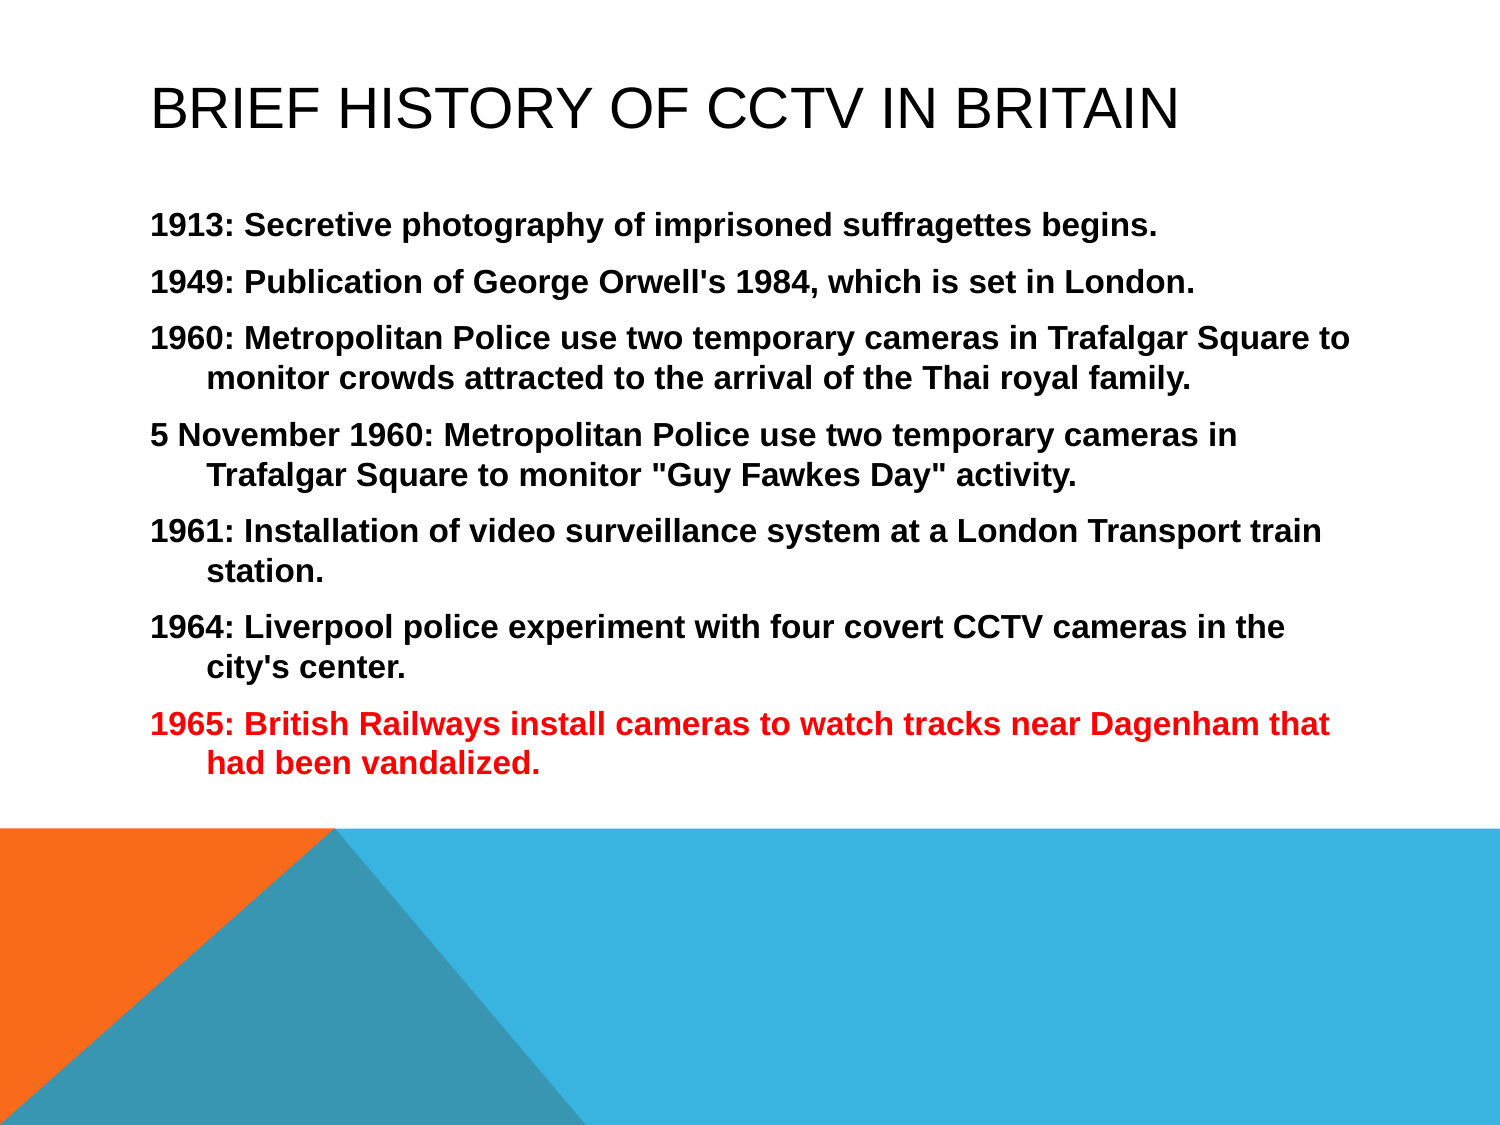

1913: Secretive photography of imprisoned suffragettes begins.
1949: Publication of George Orwell's 1984, which is set in London.
1960: Metropolitan Police use two temporary cameras in Trafalgar Square to monitor crowds attracted to the arrival of the Thai royal family.
5 November 1960: Metropolitan Police use two temporary cameras in Trafalgar Square to monitor "Guy Fawkes Day" activity.
1961: Installation of video surveillance system at a London Transport train station.
1964: Liverpool police experiment with four covert CCTV cameras in the city's center.
1965: British Railways install cameras to watch tracks near Dagenham that had been vandalized.
# Brief History of CCTV in Britain